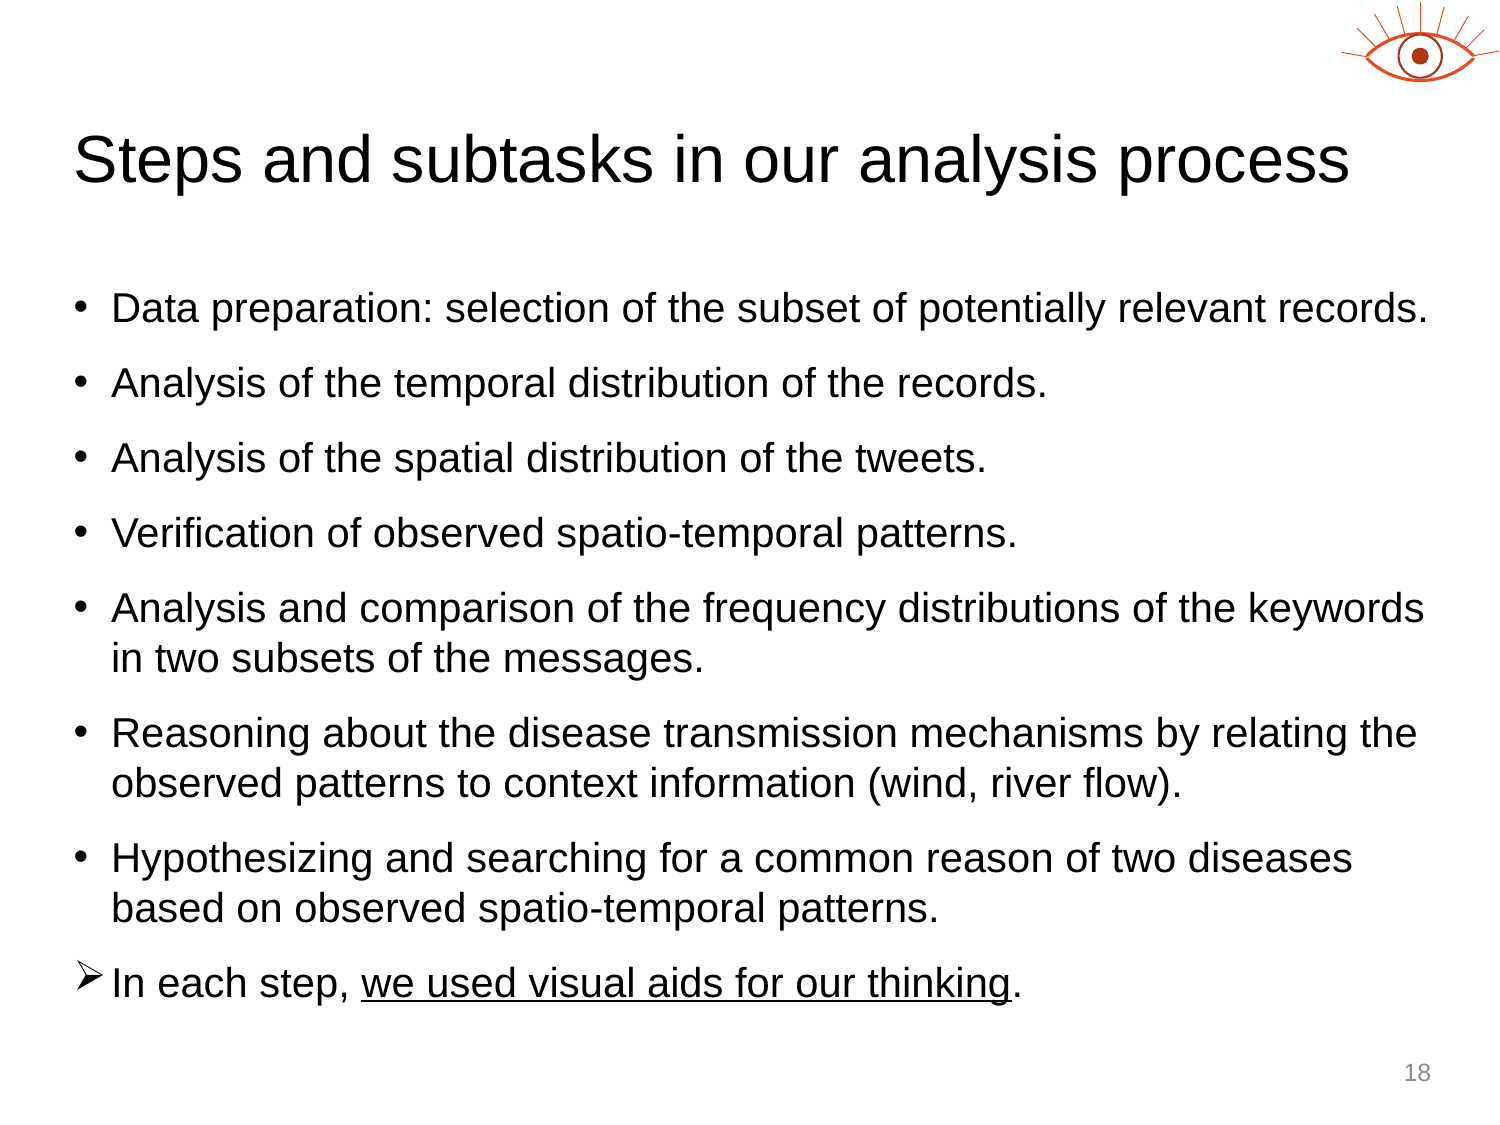

# Steps and subtasks in our analysis process
Data preparation: selection of the subset of potentially relevant records.
Analysis of the temporal distribution of the records.
Analysis of the spatial distribution of the tweets.
Verification of observed spatio-temporal patterns.
Analysis and comparison of the frequency distributions of the keywords in two subsets of the messages.
Reasoning about the disease transmission mechanisms by relating the observed patterns to context information (wind, river flow).
Hypothesizing and searching for a common reason of two diseases based on observed spatio-temporal patterns.
In each step, we used visual aids for our thinking.
18